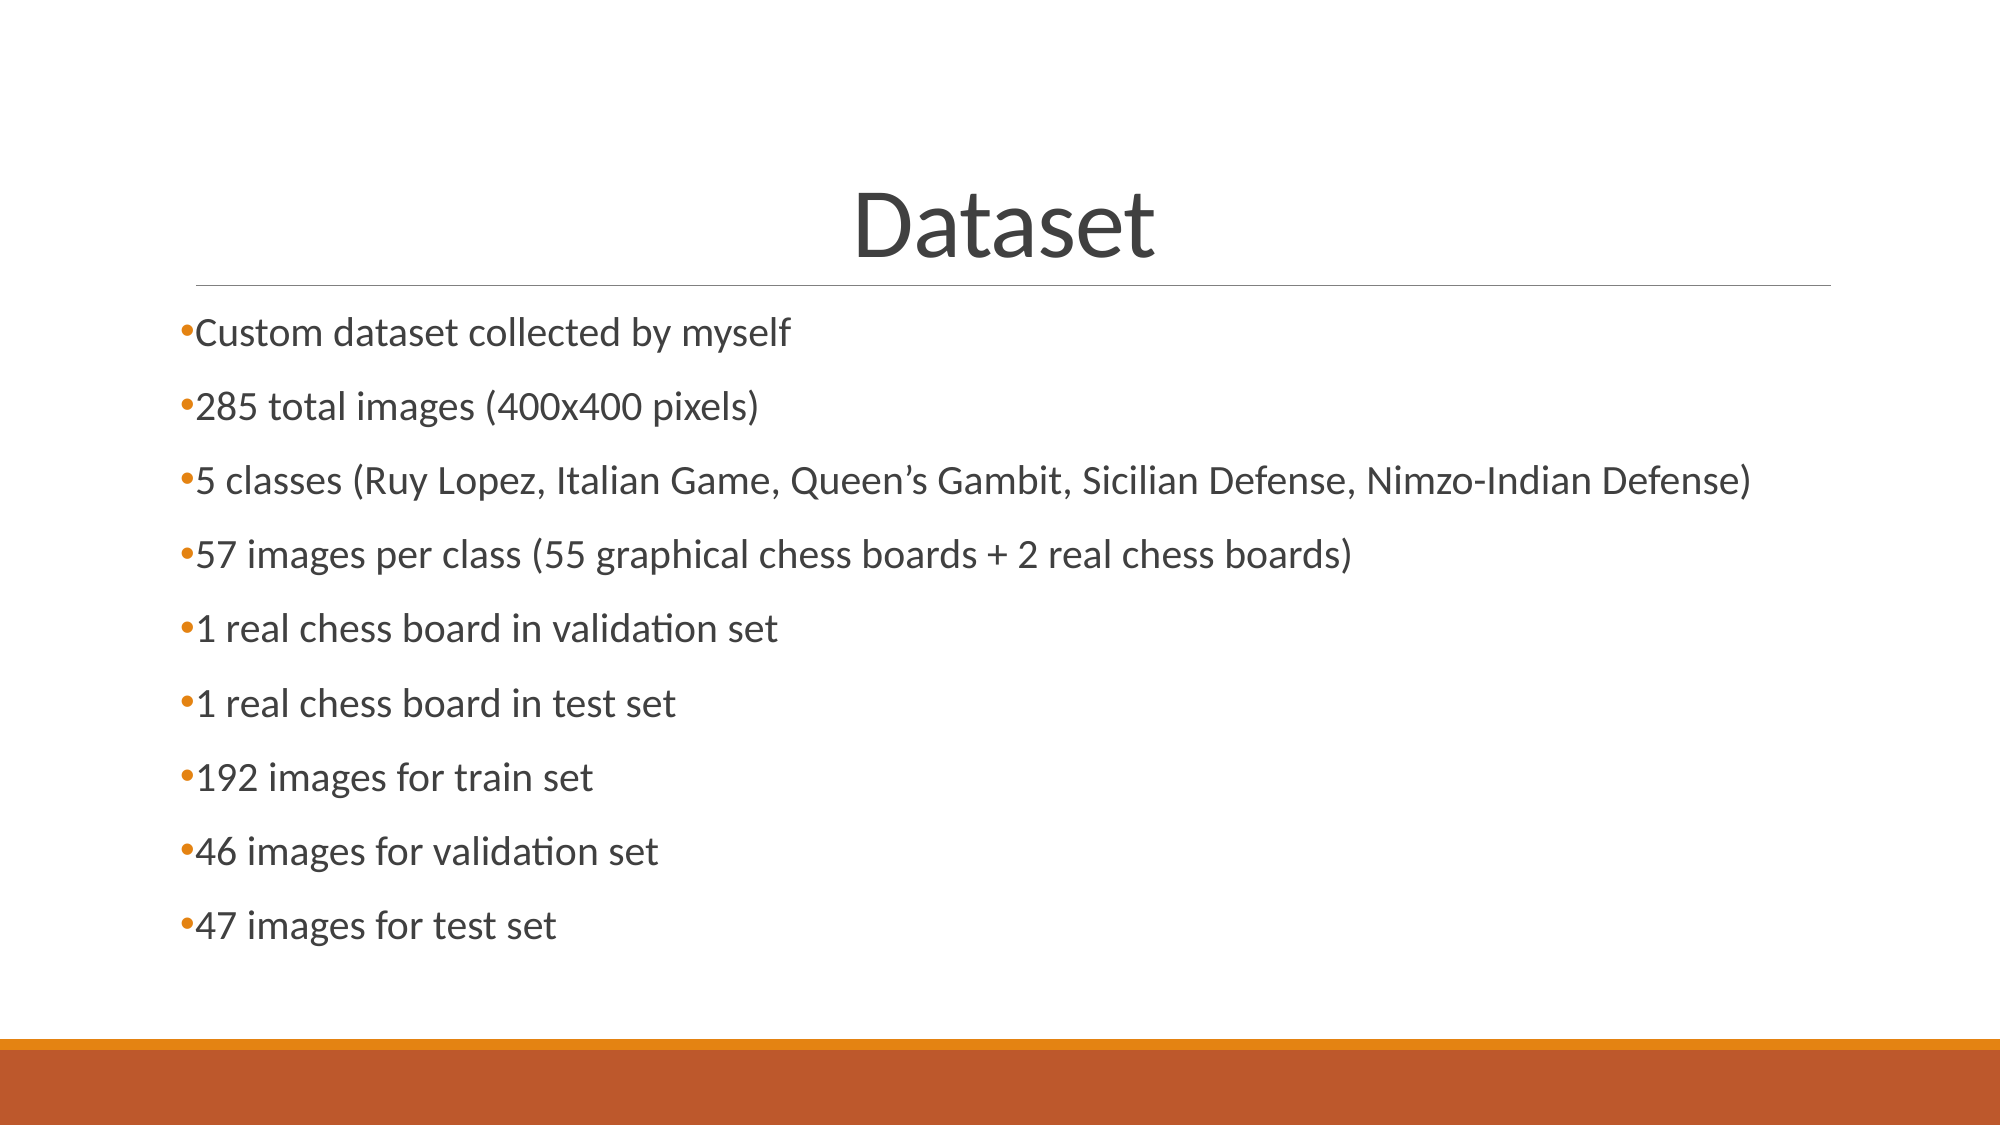

# Dataset
Custom dataset collected by myself
285 total images (400x400 pixels)
5 classes (Ruy Lopez, Italian Game, Queen’s Gambit, Sicilian Defense, Nimzo-Indian Defense)
57 images per class (55 graphical chess boards + 2 real chess boards)
1 real chess board in validation set
1 real chess board in test set
192 images for train set
46 images for validation set
47 images for test set